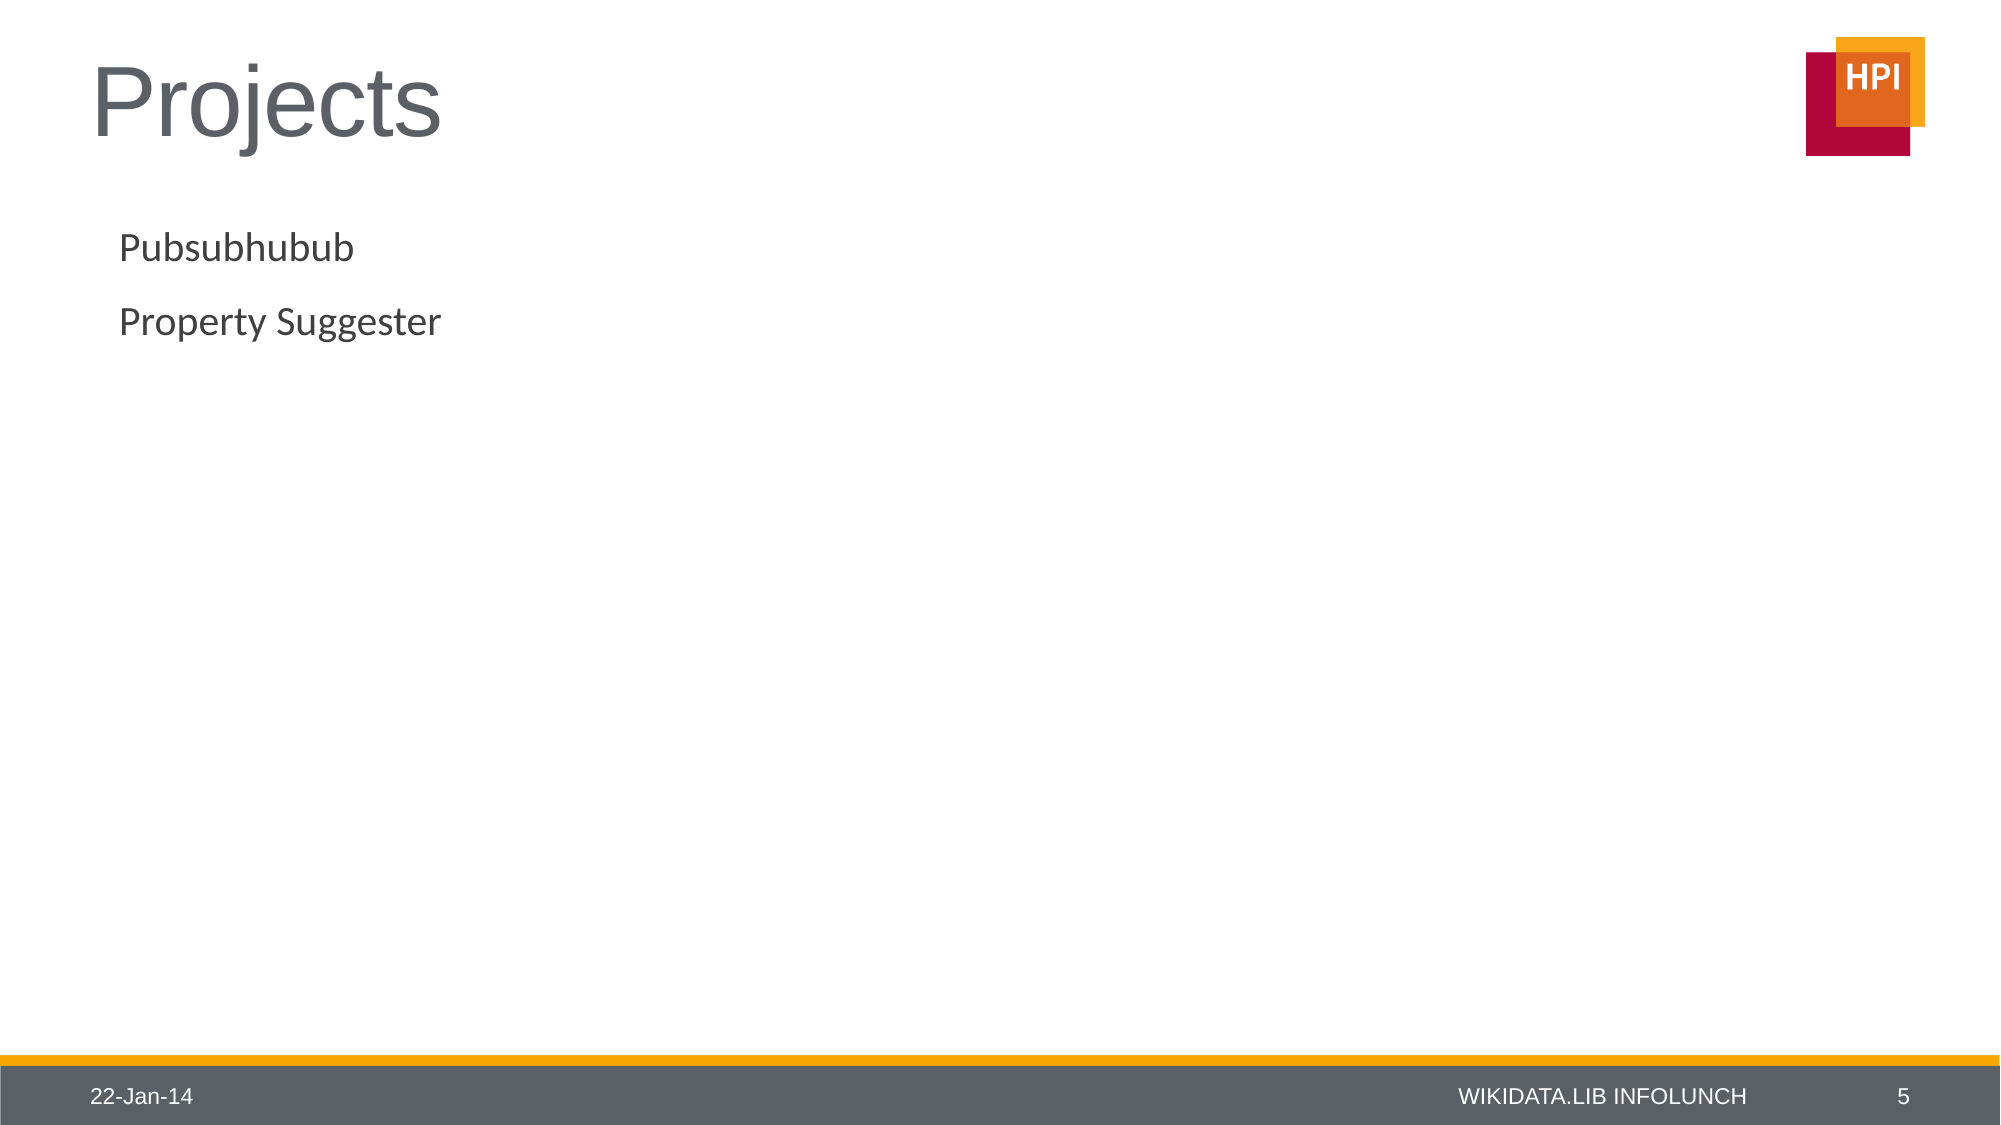

# Projects
Pubsubhubub
Property Suggester
22-Jan-14
Wikidata.lib Infolunch
5